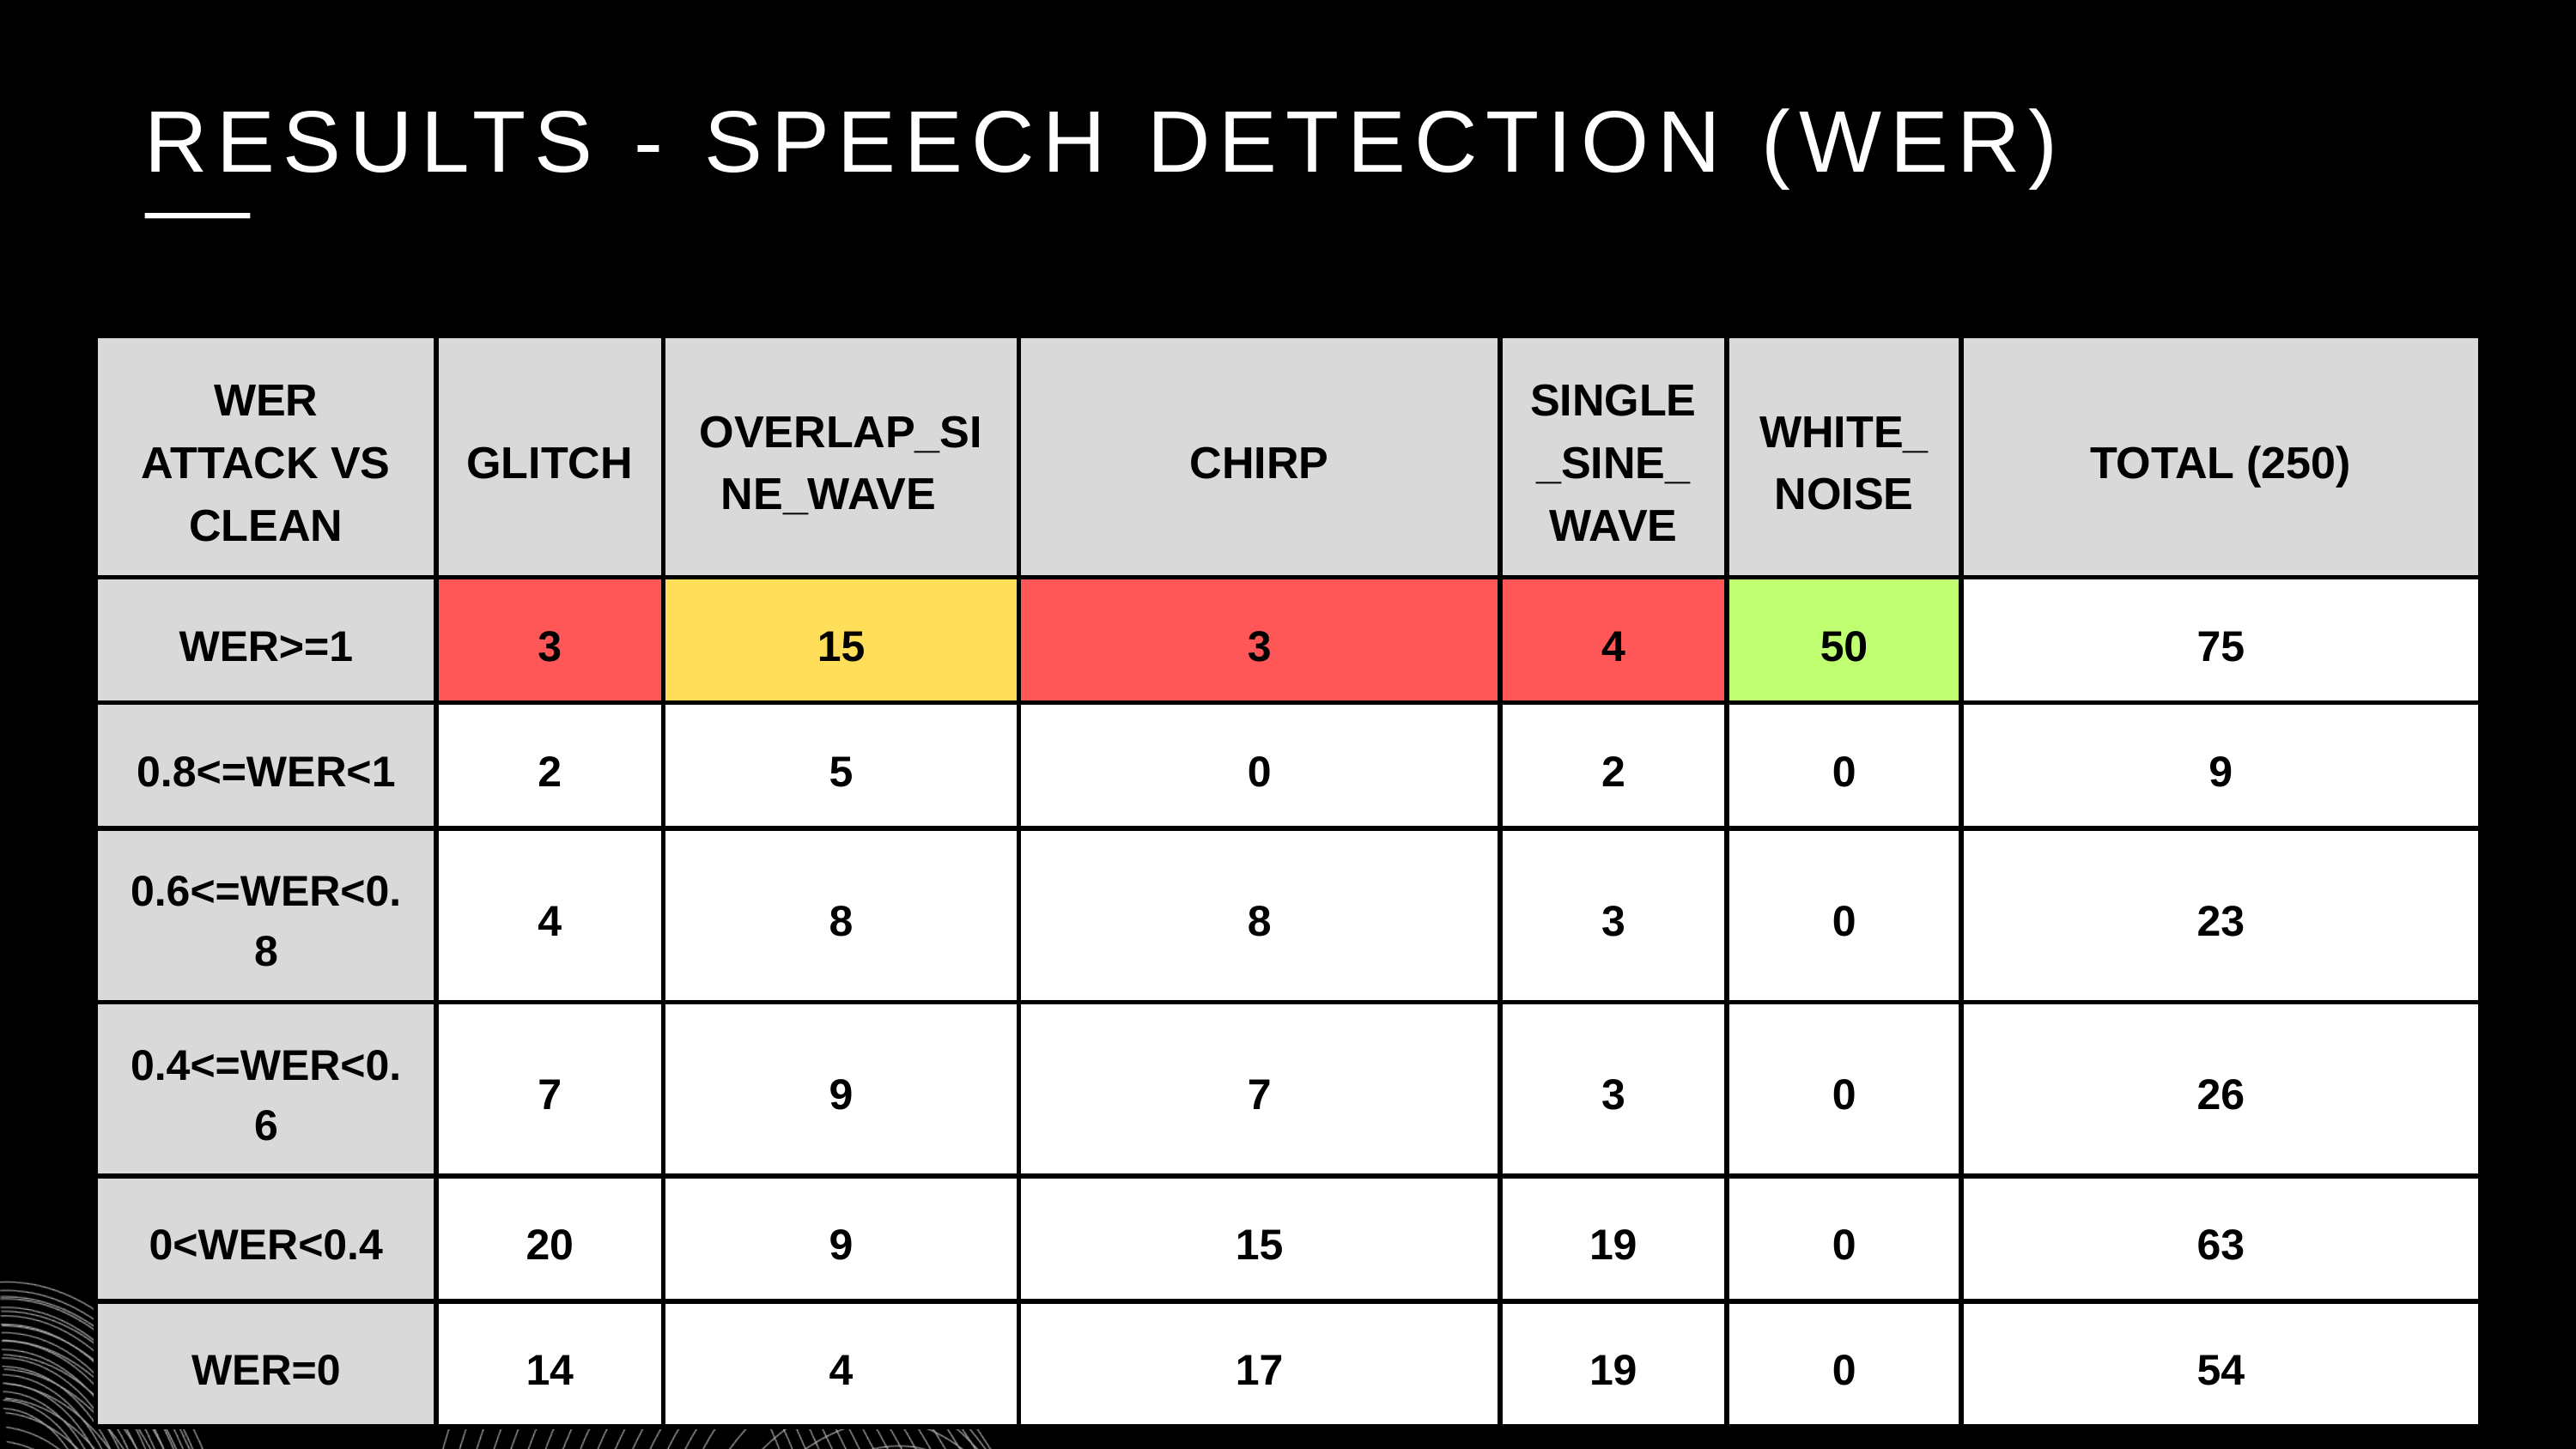

RESULTS - SPEECH DETECTION (WER)

| WER ATTACK VS CLEAN | GLITCH | OVERLAP\_SINE\_WAVE | CHIRP | SINGLE\_SINE\_WAVE | WHITE\_NOISE | TOTAL (250) |
| --- | --- | --- | --- | --- | --- | --- |
| WER>=1 | 3 | 15 | 3 | 4 | 50 | 75 |
| 0.8<=WER<1 | 2 | 5 | 0 | 2 | 0 | 9 |
| 0.6<=WER<0.8 | 4 | 8 | 8 | 3 | 0 | 23 |
| 0.4<=WER<0.6 | 7 | 9 | 7 | 3 | 0 | 26 |
| 0<WER<0.4 | 20 | 9 | 15 | 19 | 0 | 63 |
| WER=0 | 14 | 4 | 17 | 19 | 0 | 54 |